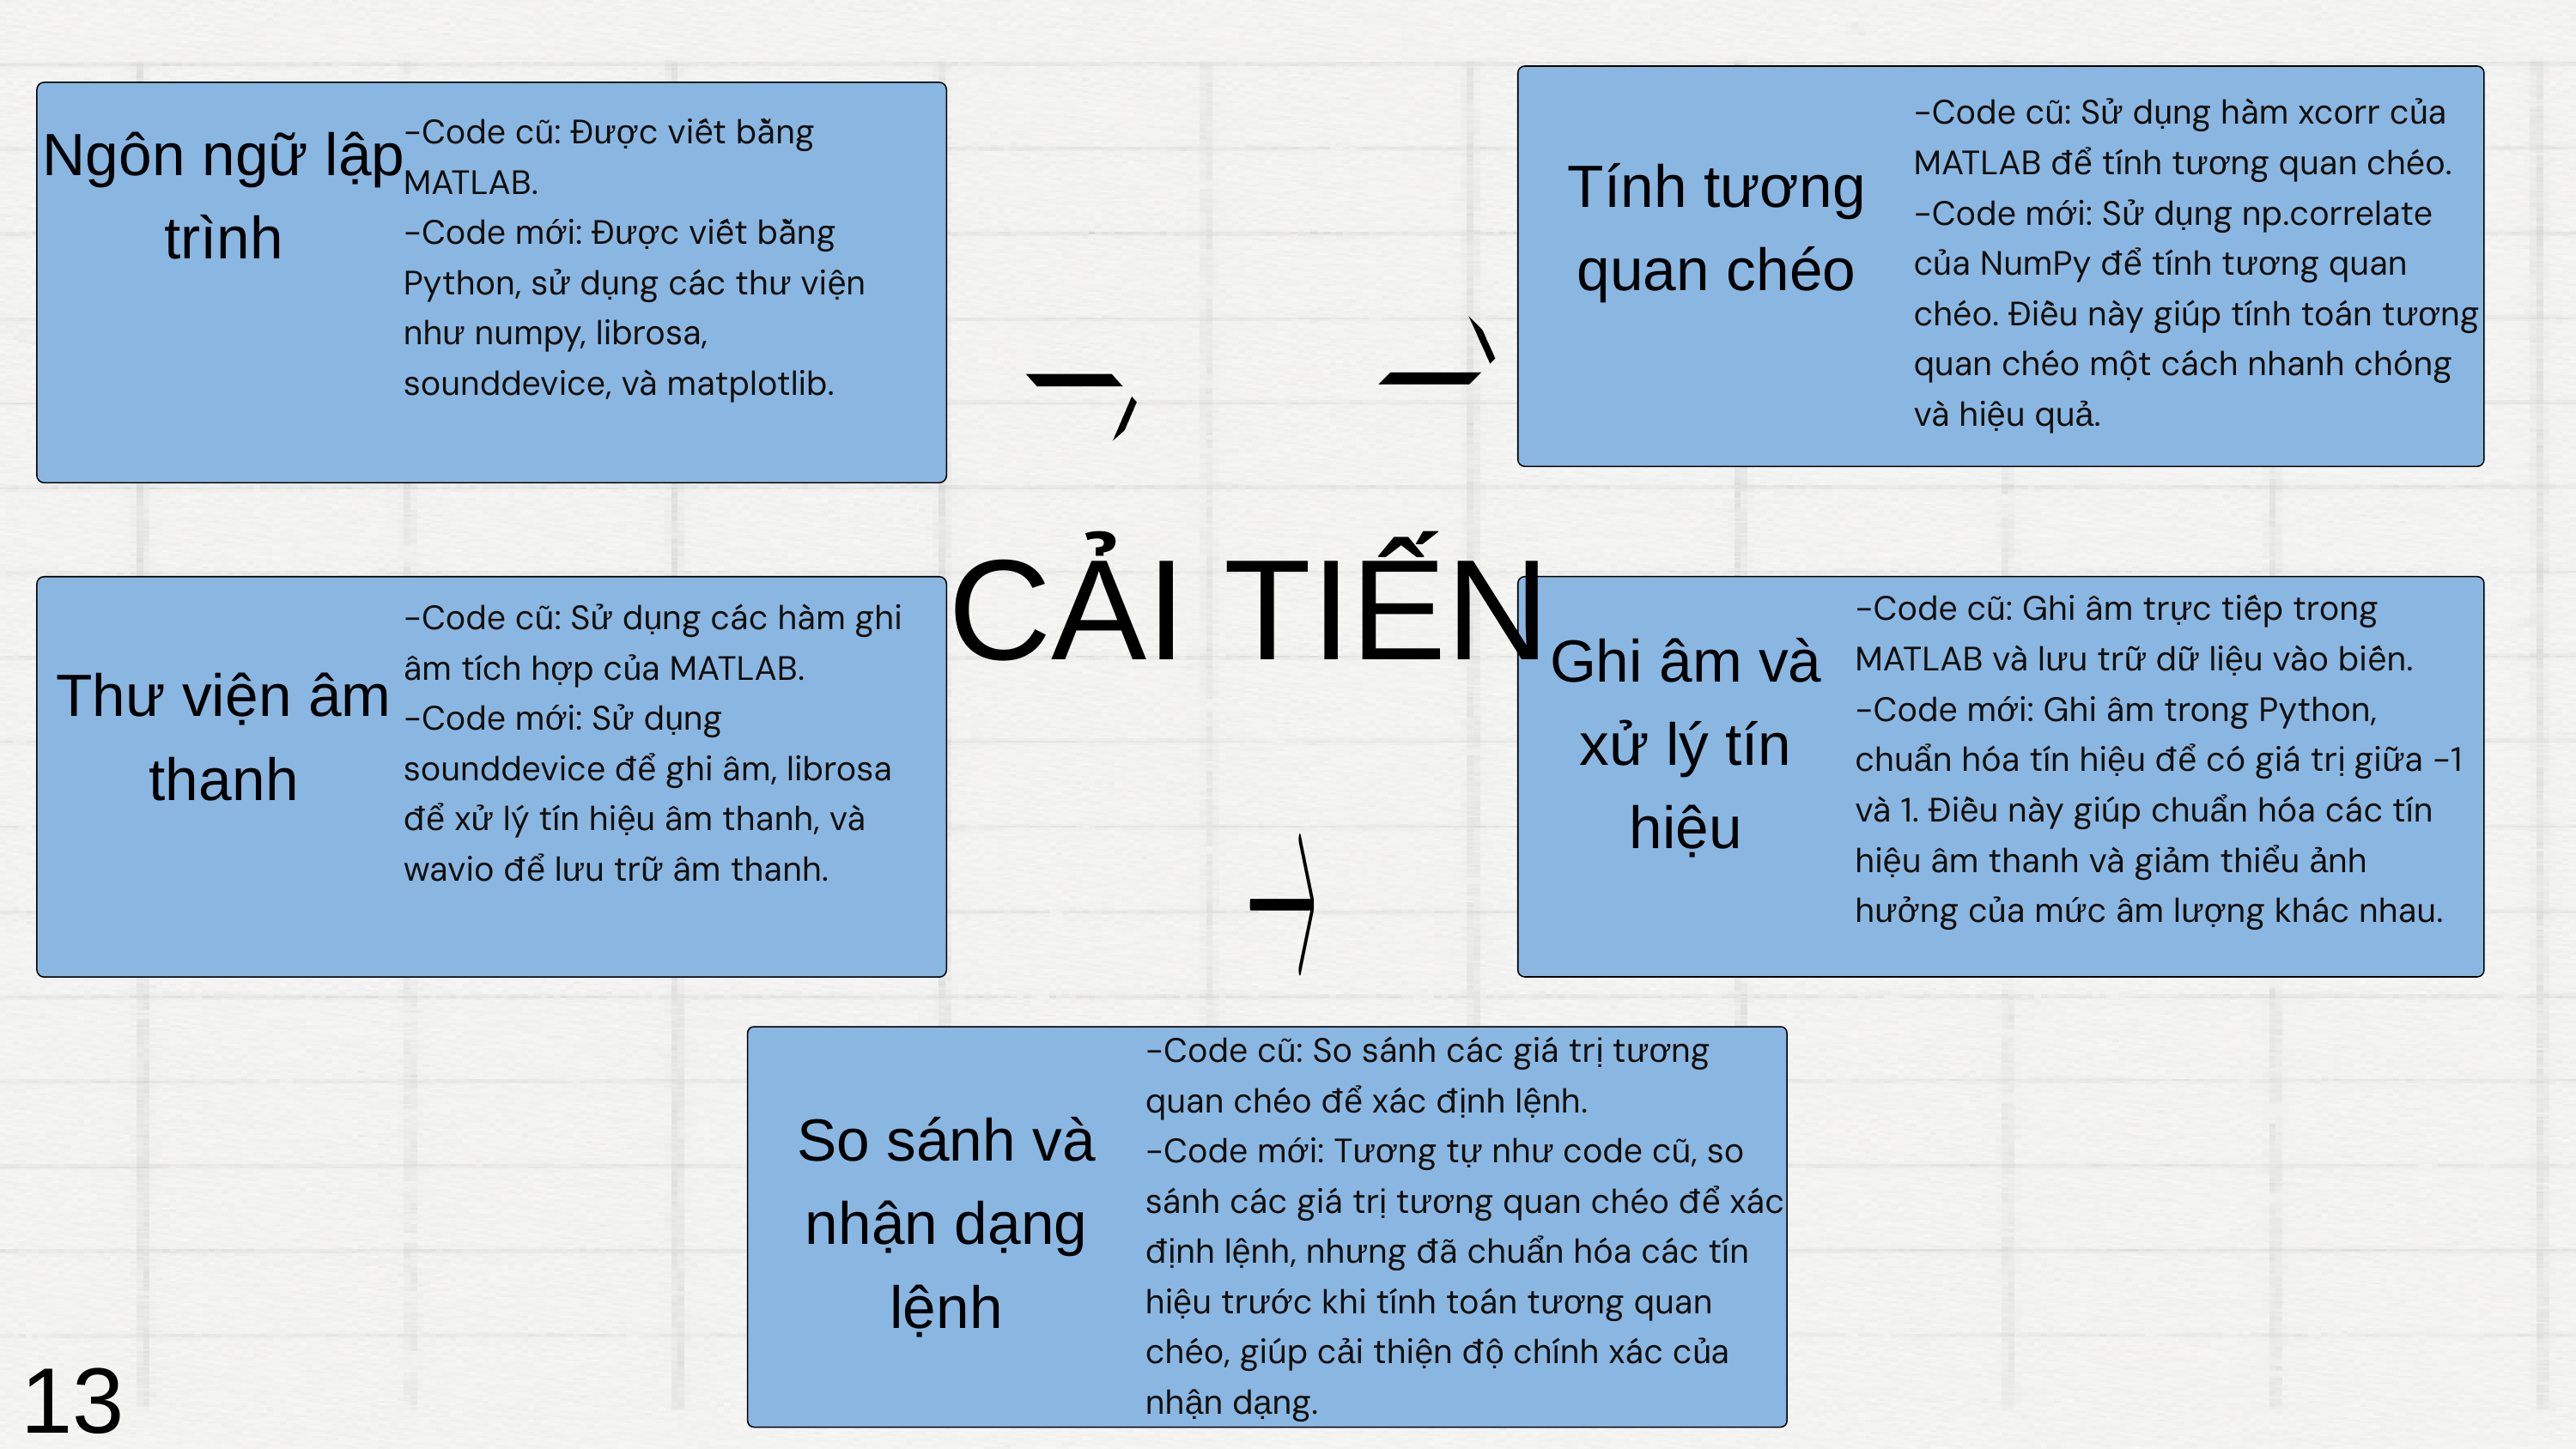

-Code cũ: Sử dụng hàm xcorr của MATLAB để tính tương quan chéo.
-Code mới: Sử dụng np.correlate của NumPy để tính tương quan chéo. Điều này giúp tính toán tương quan chéo một cách nhanh chóng và hiệu quả.

-Code cũ: Được viết bằng MATLAB.
-Code mới: Được viết bằng Python, sử dụng các thư viện như numpy, librosa, sounddevice, và matplotlib.
Ngôn ngữ lập trình
Tính tương quan chéo

CẢI TIẾN

-Code cũ: Ghi âm trực tiếp trong MATLAB và lưu trữ dữ liệu vào biến.
-Code mới: Ghi âm trong Python, chuẩn hóa tín hiệu để có giá trị giữa -1 và 1. Điều này giúp chuẩn hóa các tín hiệu âm thanh và giảm thiểu ảnh hưởng của mức âm lượng khác nhau.

-Code cũ: Sử dụng các hàm ghi âm tích hợp của MATLAB.
-Code mới: Sử dụng sounddevice để ghi âm, librosa để xử lý tín hiệu âm thanh, và wavio để lưu trữ âm thanh.

Ghi âm và xử lý tín hiệu

Thư viện âm thanh

-Code cũ: So sánh các giá trị tương quan chéo để xác định lệnh.
-Code mới: Tương tự như code cũ, so sánh các giá trị tương quan chéo để xác định lệnh, nhưng đã chuẩn hóa các tín hiệu trước khi tính toán tương quan chéo, giúp cải thiện độ chính xác của nhận dạng.

So sánh và nhận dạng lệnh

13